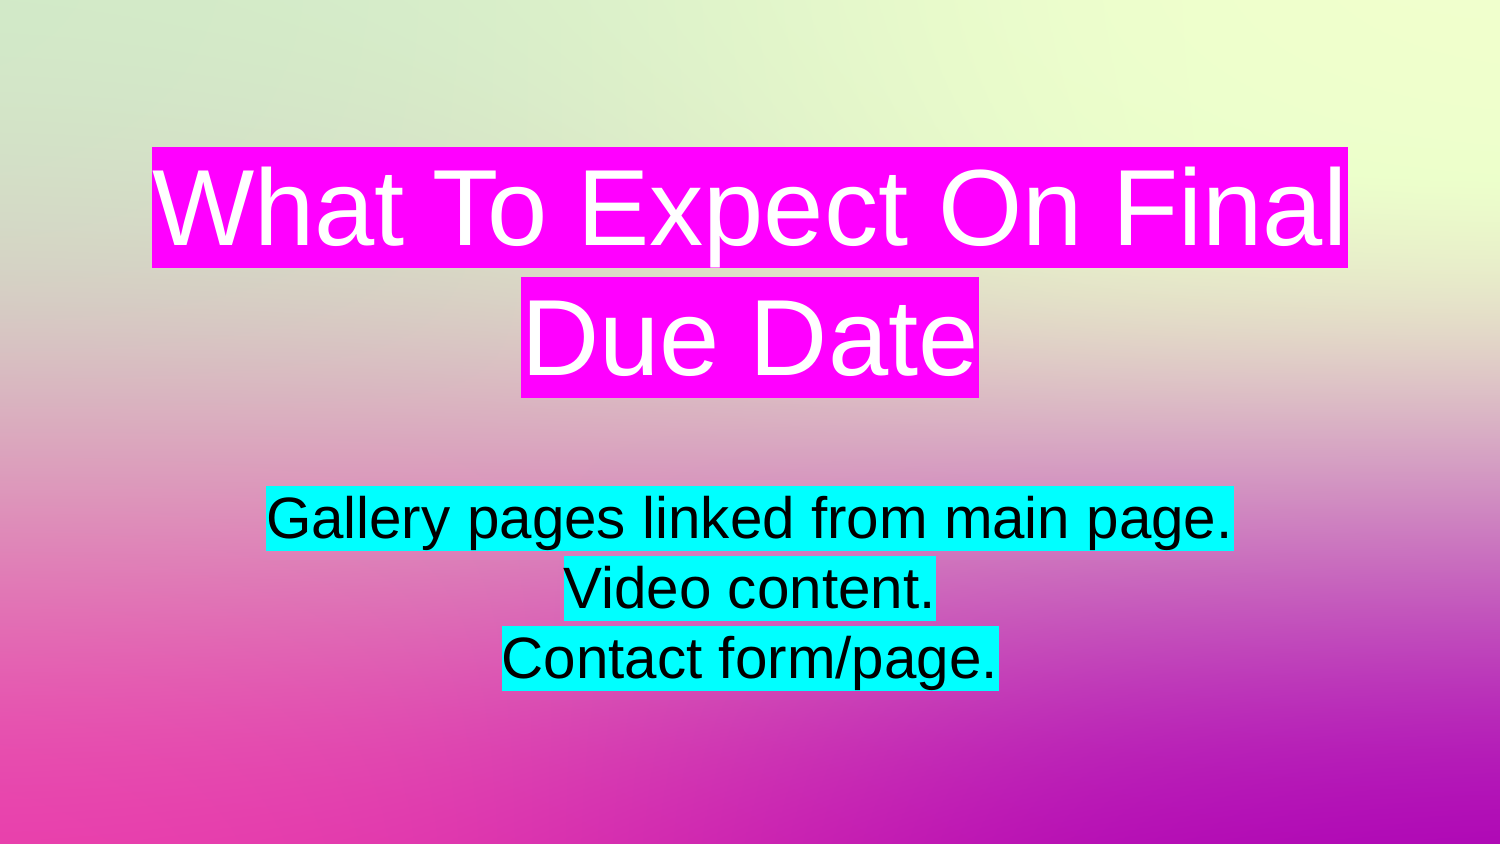

# What To Expect On Final Due Date
Gallery pages linked from main page.
Video content.
Contact form/page.